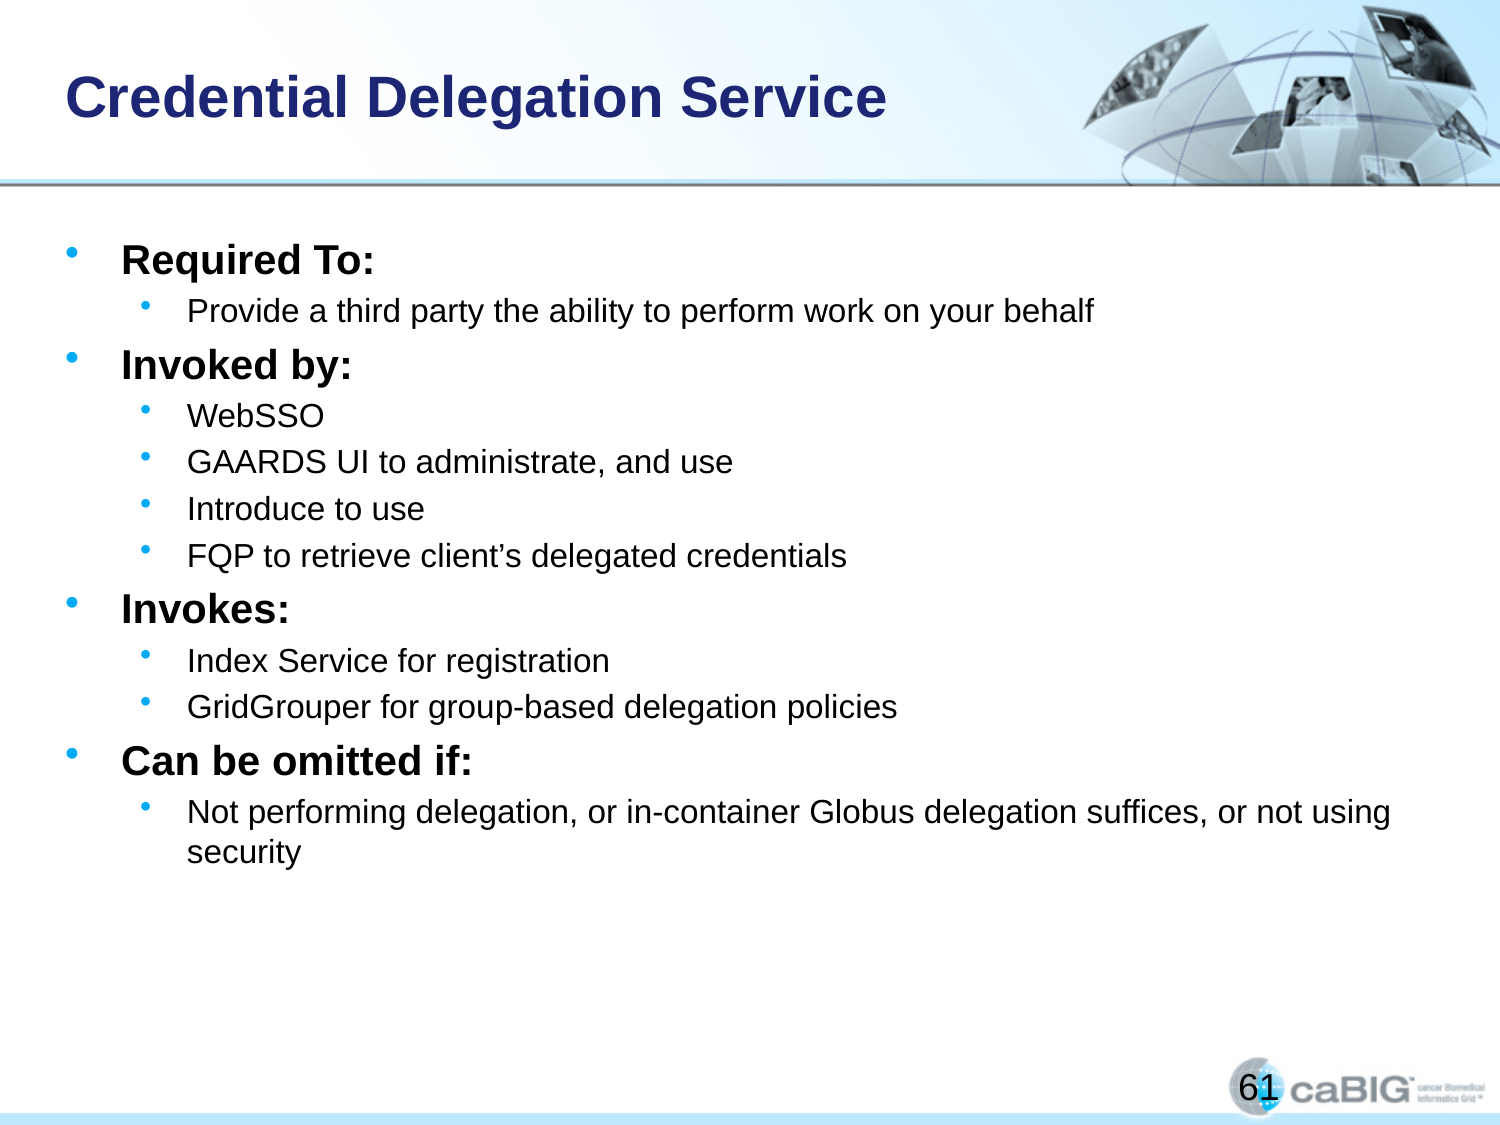

# Credential Delegation Service
Required To:
Provide a third party the ability to perform work on your behalf
Invoked by:
WebSSO
GAARDS UI to administrate, and use
Introduce to use
FQP to retrieve client’s delegated credentials
Invokes:
Index Service for registration
GridGrouper for group-based delegation policies
Can be omitted if:
Not performing delegation, or in-container Globus delegation suffices, or not using security